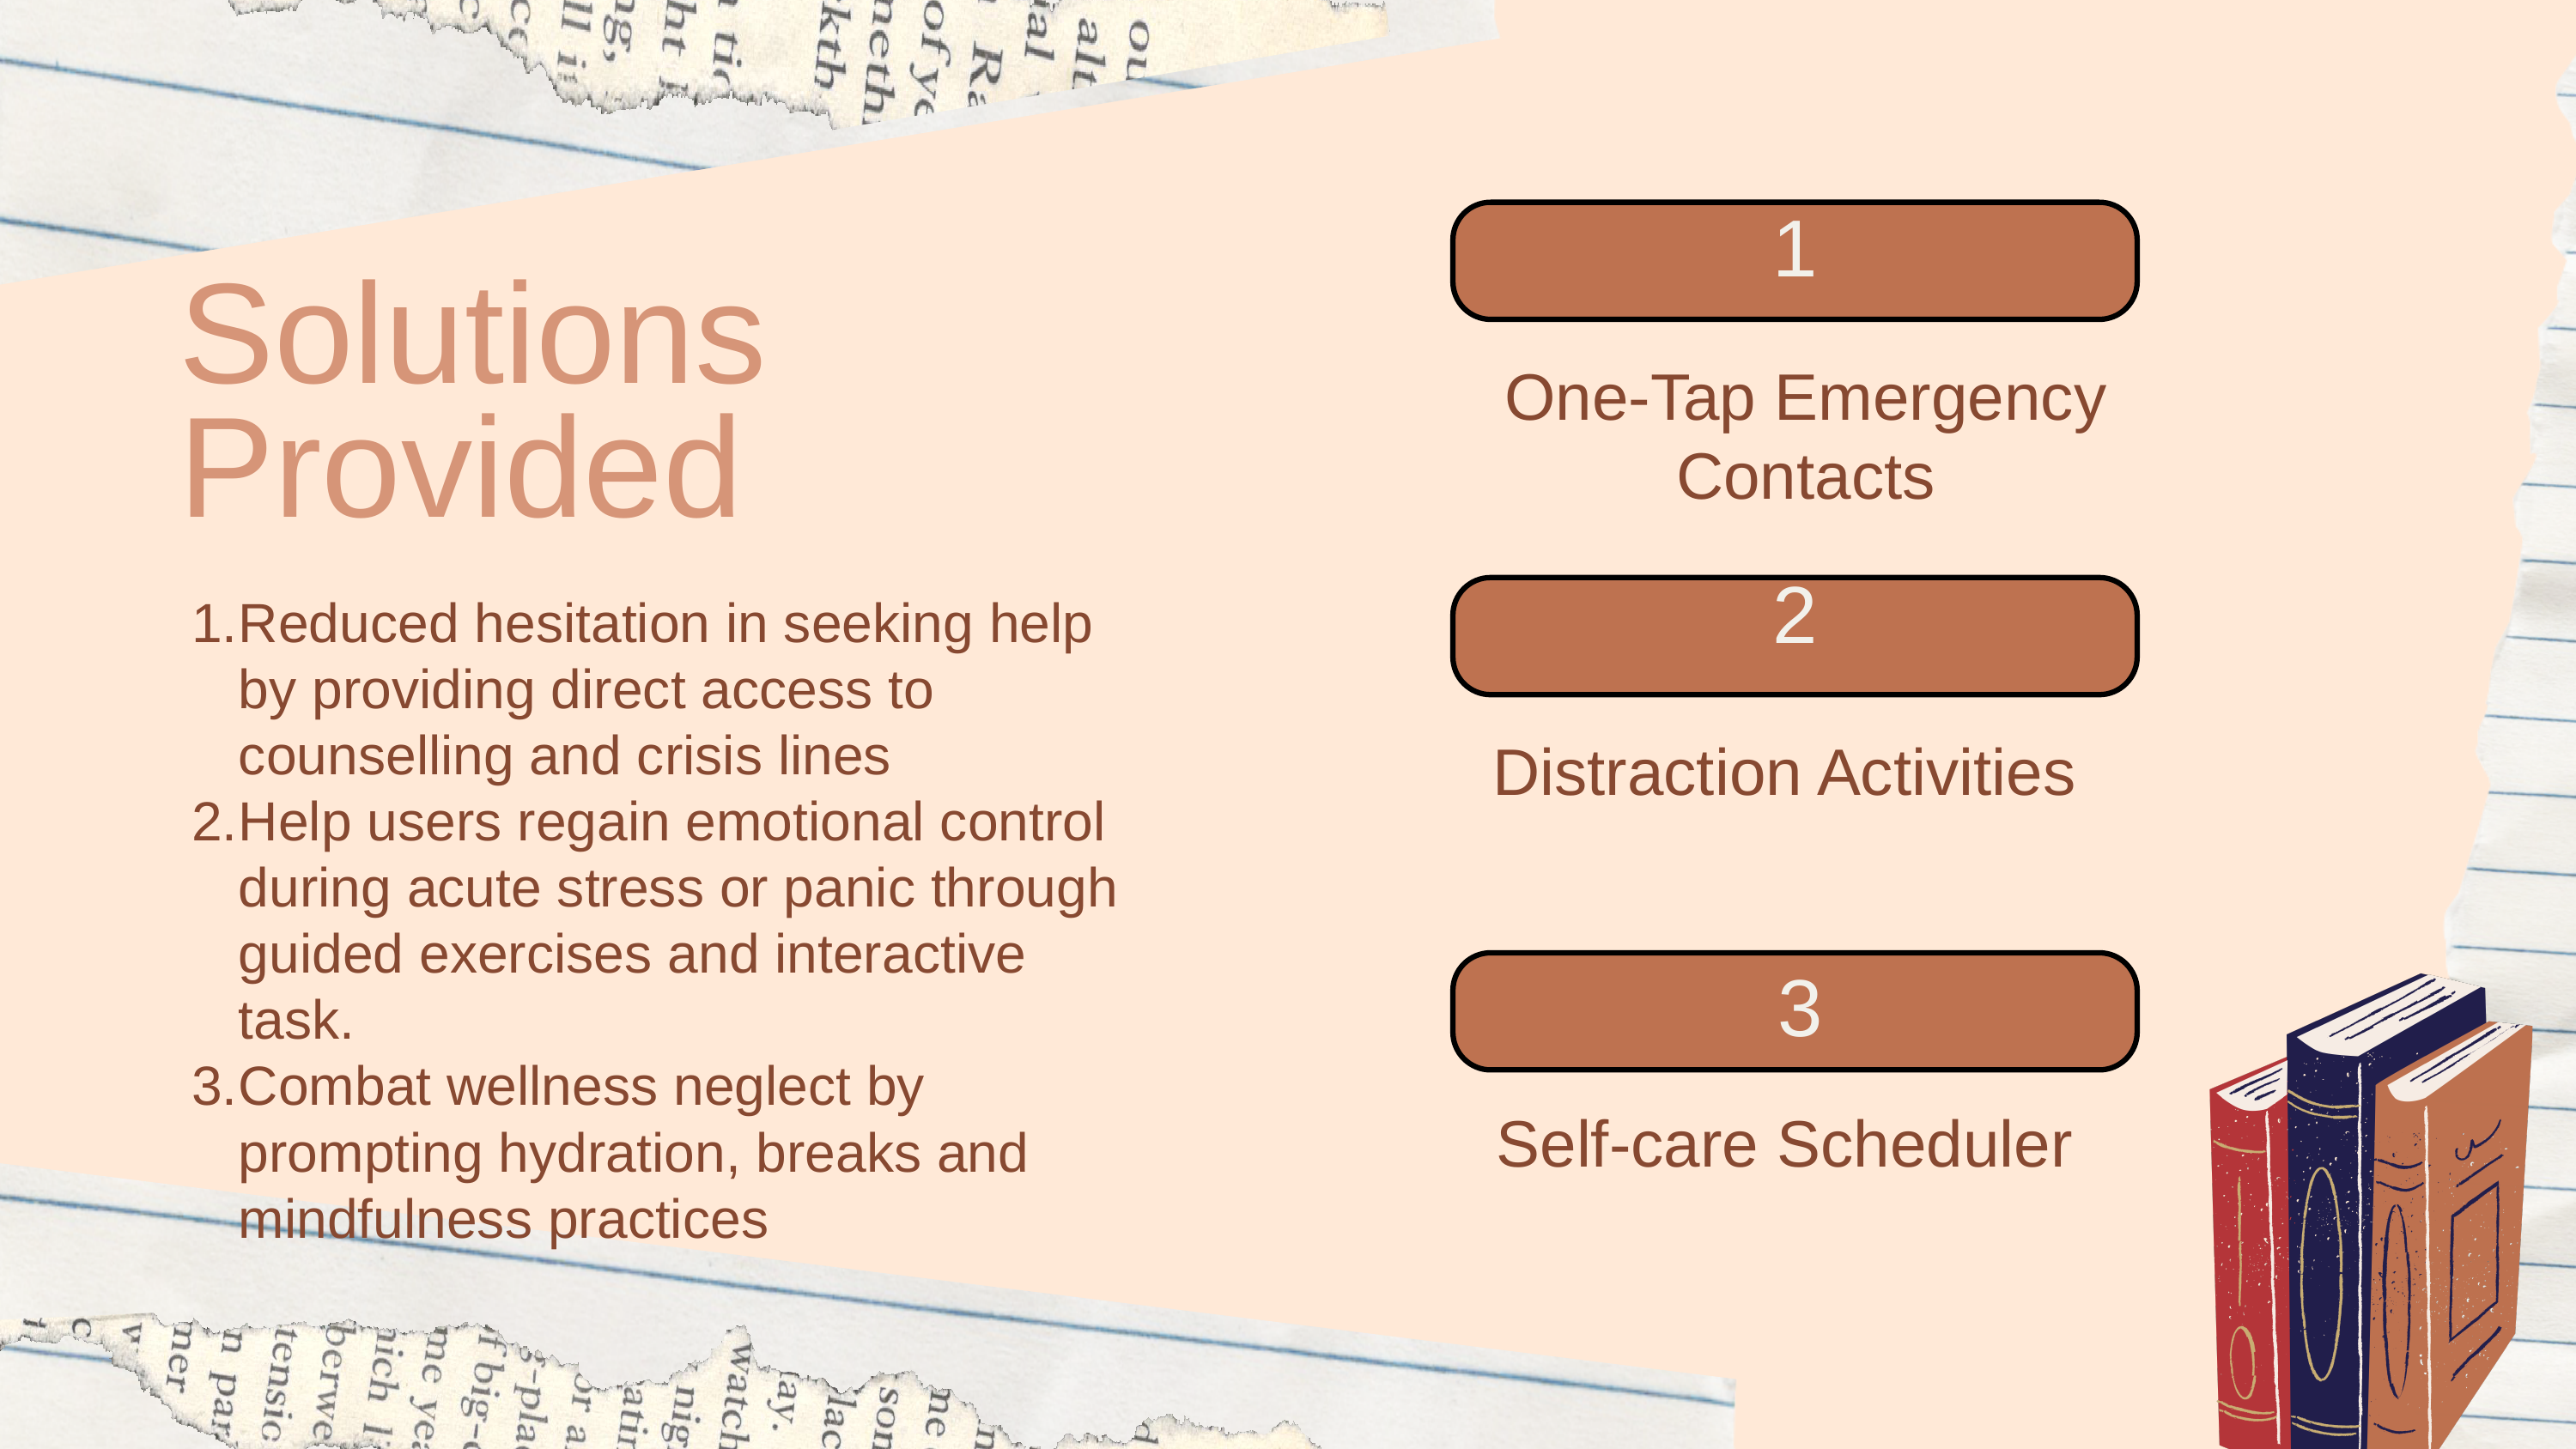

1
Solutions Provided
One-Tap Emergency Contacts

2
Reduced hesitation in seeking help by providing direct access to counselling and crisis lines
Help users regain emotional control during acute stress or panic through guided exercises and interactive task.
Combat wellness neglect by prompting hydration, breaks and mindfulness practices
Distraction Activities

3
Self-care Scheduler